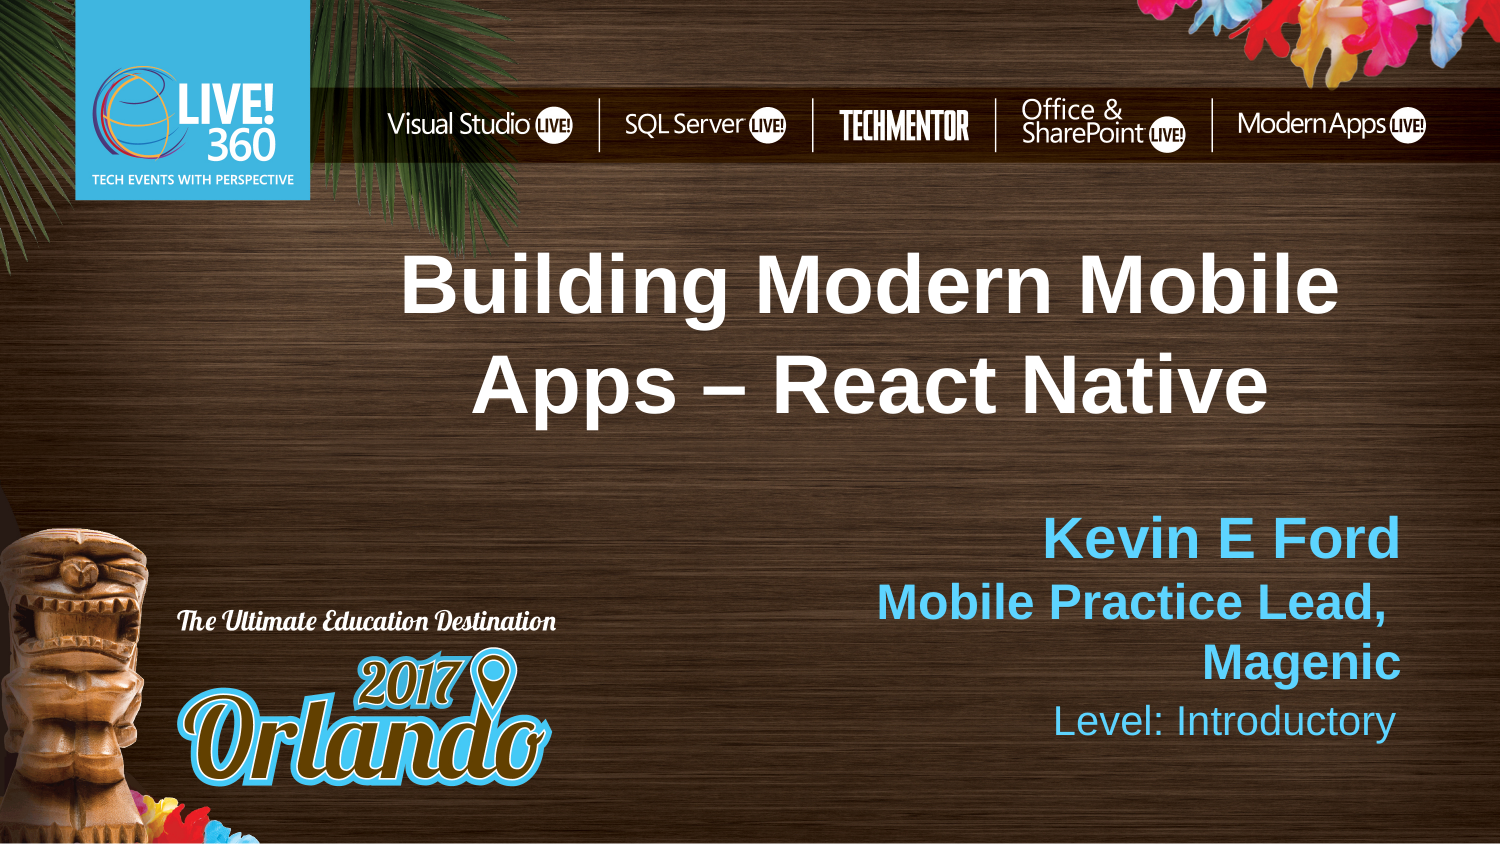

Building Modern Mobile Apps – React Native
Kevin E Ford
Mobile Practice Lead,
Magenic

Level: Introductory